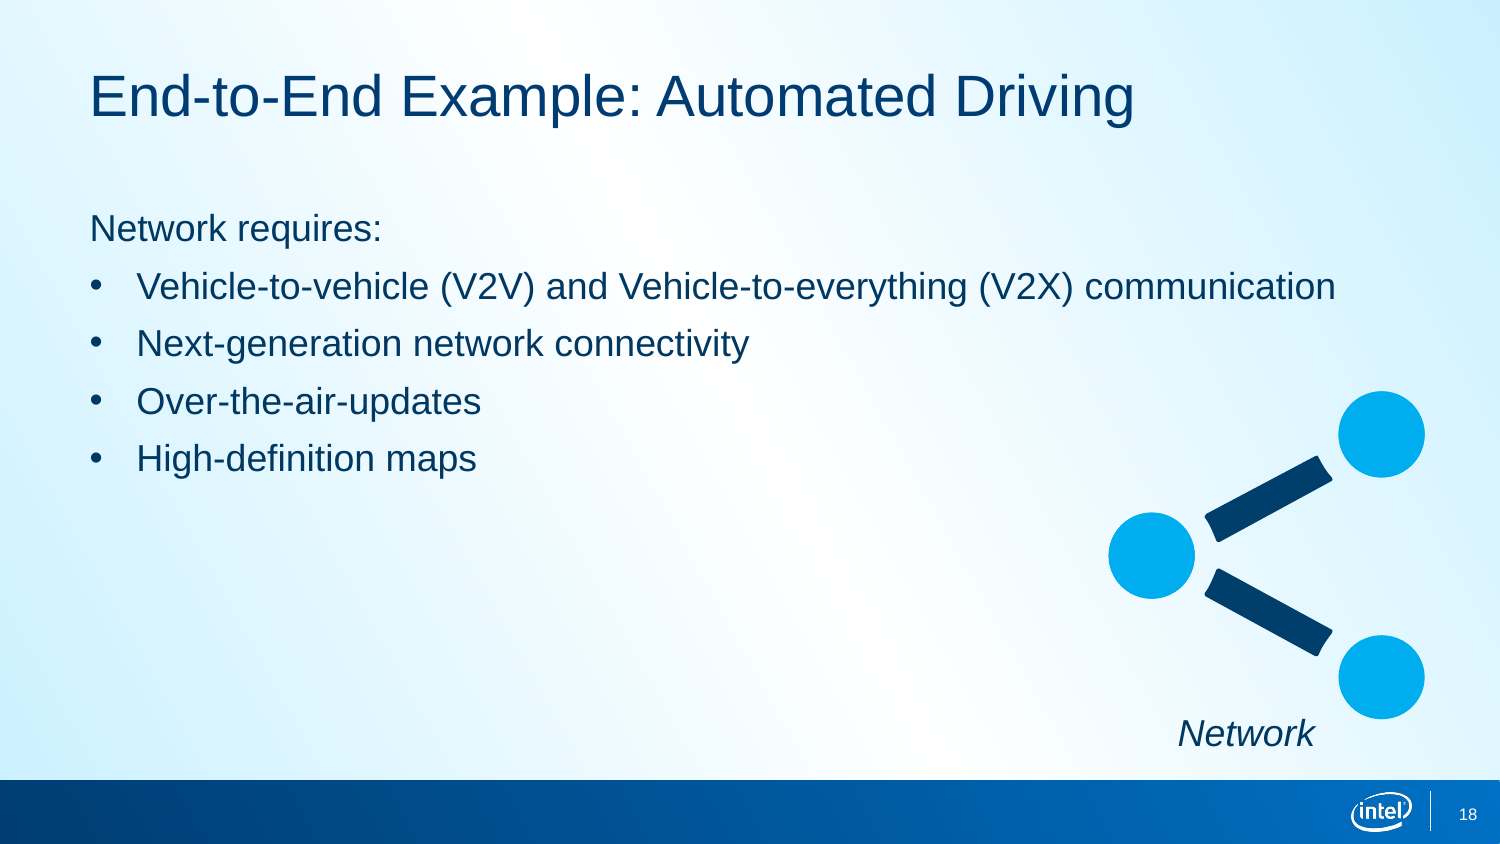

End-to-End Example: Automated Driving
Network requires:
Vehicle-to-vehicle (V2V) and Vehicle-to-everything (V2X) communication
Next-generation network connectivity
Over-the-air-updates
High-definition maps

Network
18